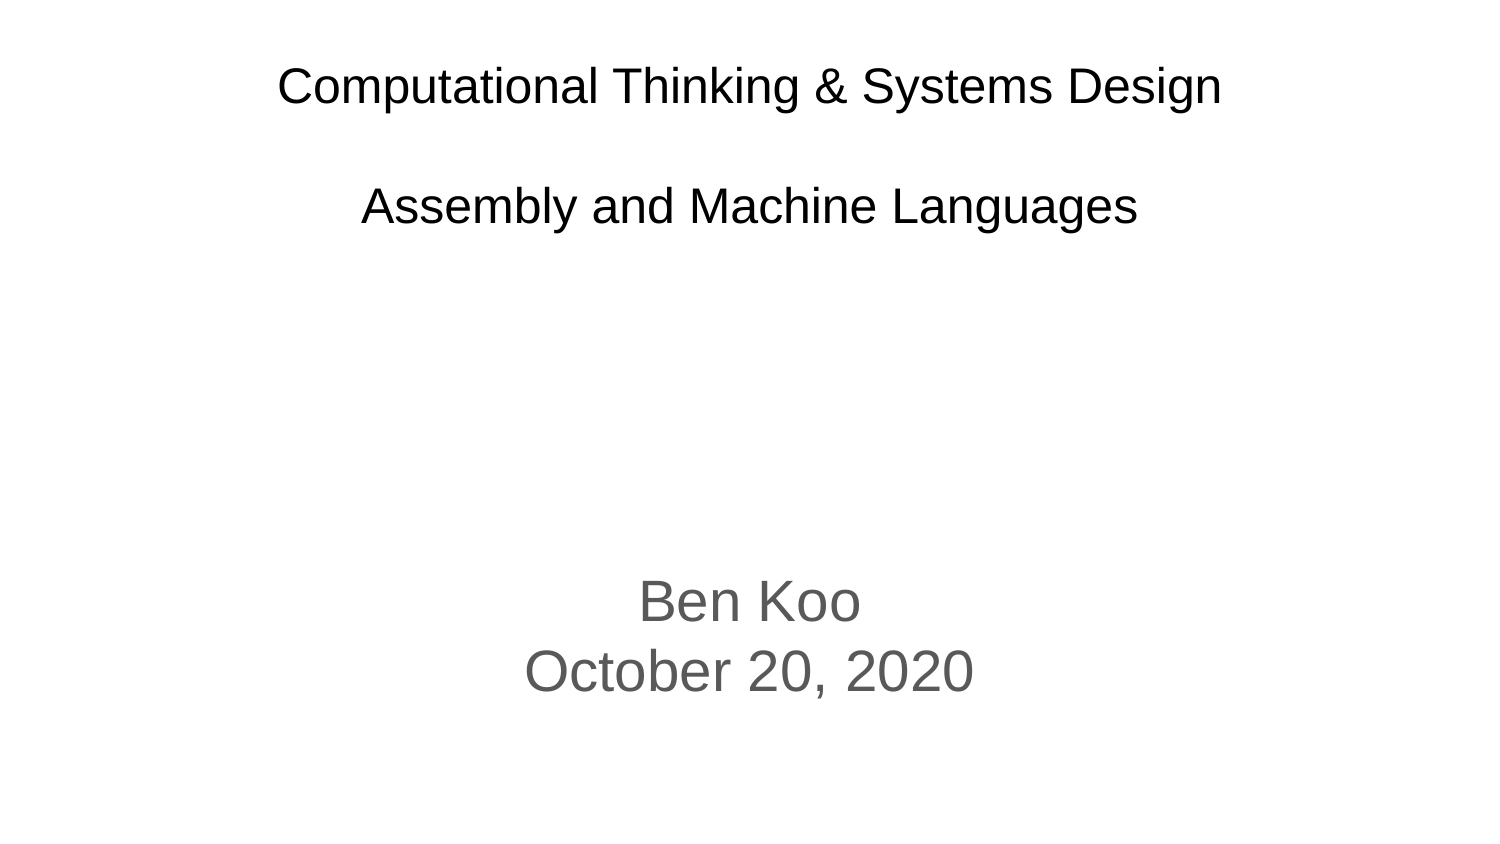

# Computational Thinking & Systems Design Assembly and Machine Languages
Ben Koo
October 20, 2020